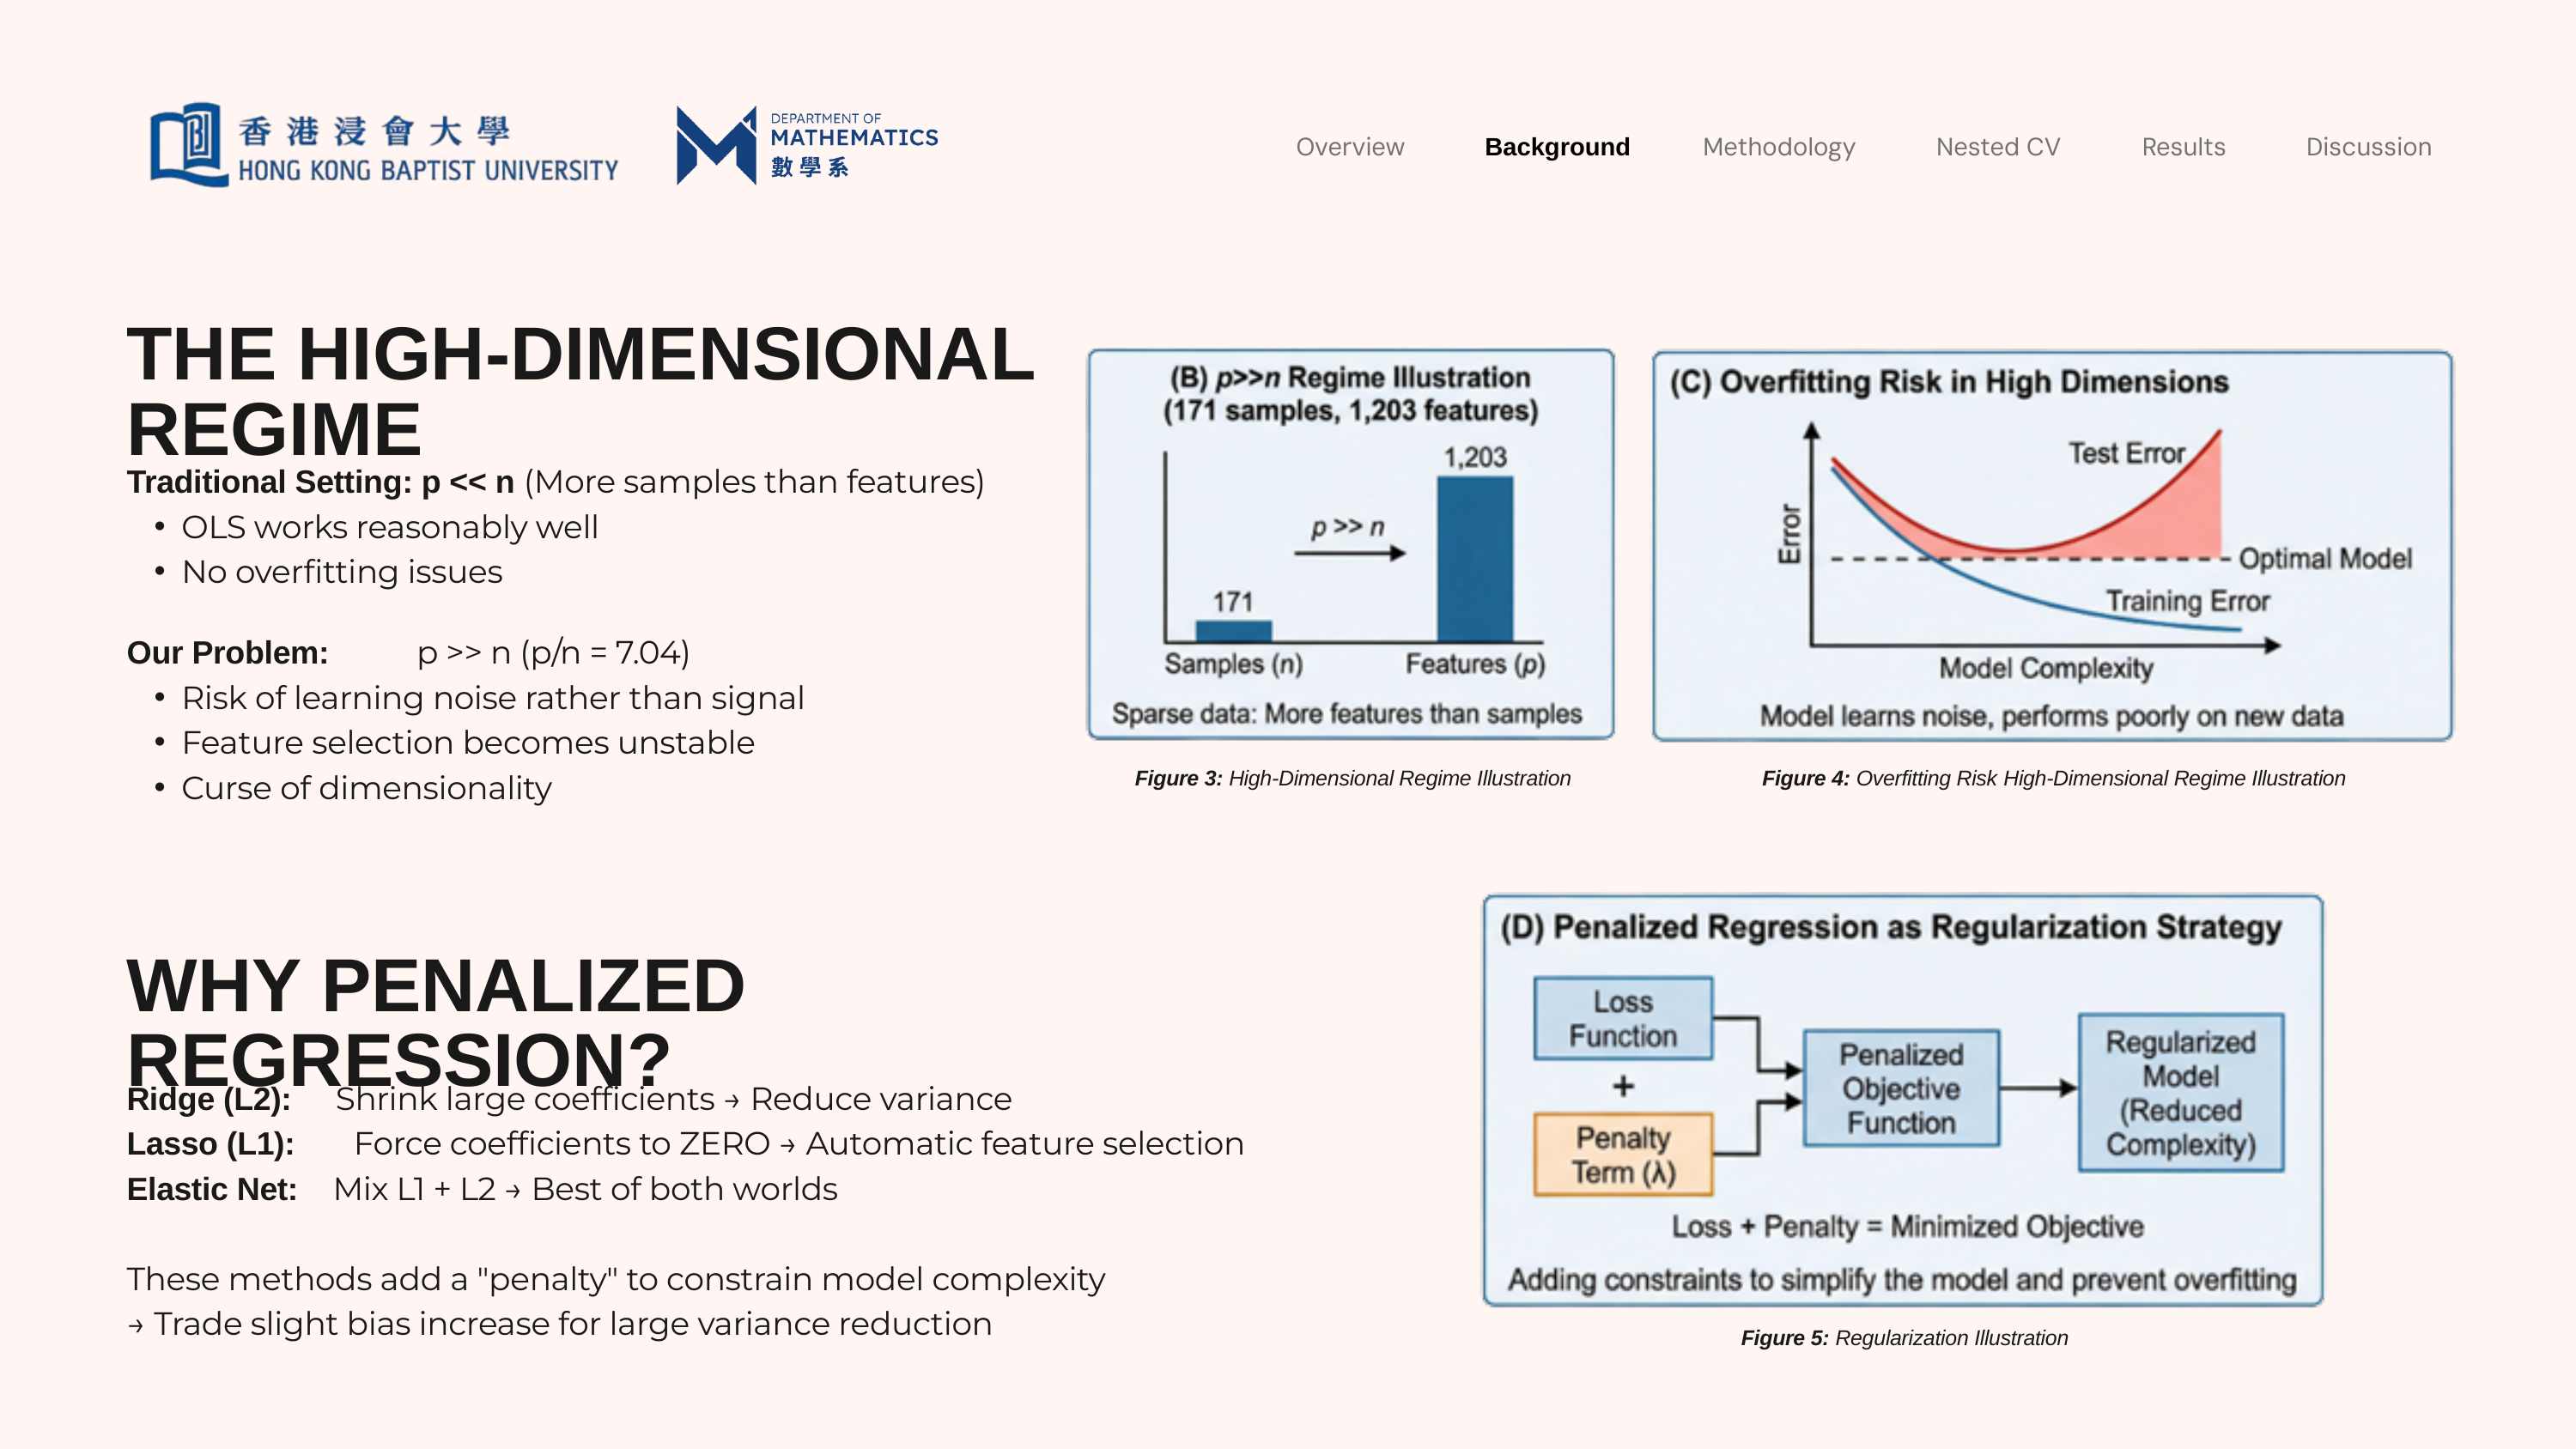

Overview
Background
Nested CV
Results
Discussion
Methodology
THE HIGH-DIMENSIONAL REGIME

Traditional Setting: p << n (More samples than features)
OLS works reasonably well
No overfitting issues
Our Problem:          p >> n (p/n = 7.04)
Risk of learning noise rather than signal
Feature selection becomes unstable
Curse of dimensionality
Figure 3: High-Dimensional Regime Illustration
Figure 4: Overfitting Risk High-Dimensional Regime Illustration

WHY PENALIZED REGRESSION?
Ridge (L2):     Shrink large coefficients → Reduce variance
Lasso (L1):       Force coefficients to ZERO → Automatic feature selection
Elastic Net:    Mix L1 + L2 → Best of both worlds

These methods add a "penalty" to constrain model complexity
→ Trade slight bias increase for large variance reduction
Figure 5: Regularization Illustration